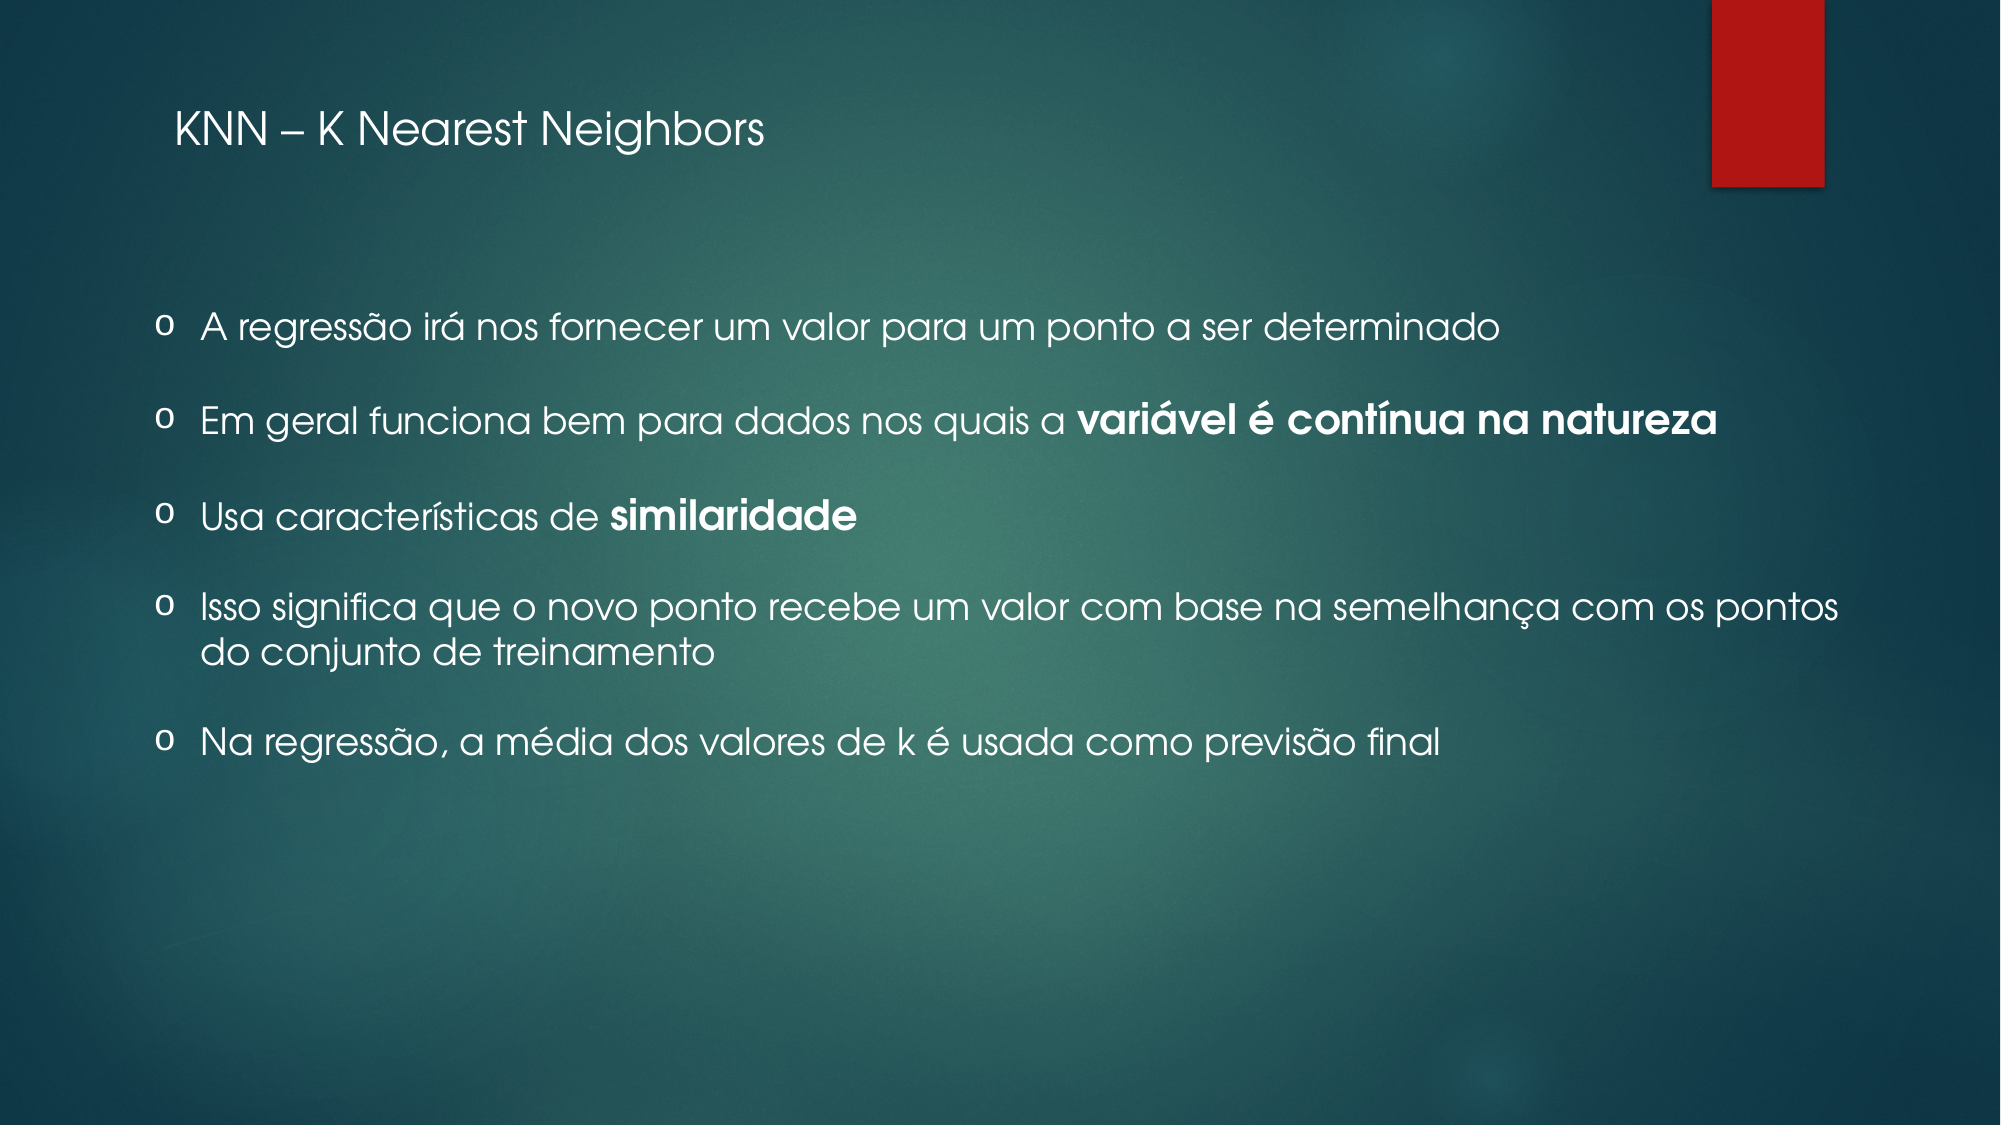

KNN – K Nearest Neighbors
A regressão irá nos fornecer um valor para um ponto a ser determinado

Em geral funciona bem para dados nos quais a variável é contínua na natureza

Usa características de similaridade

Isso significa que o novo ponto recebe um valor com base na semelhança com os pontos do conjunto de treinamento

Na regressão, a média dos valores de k é usada como previsão final